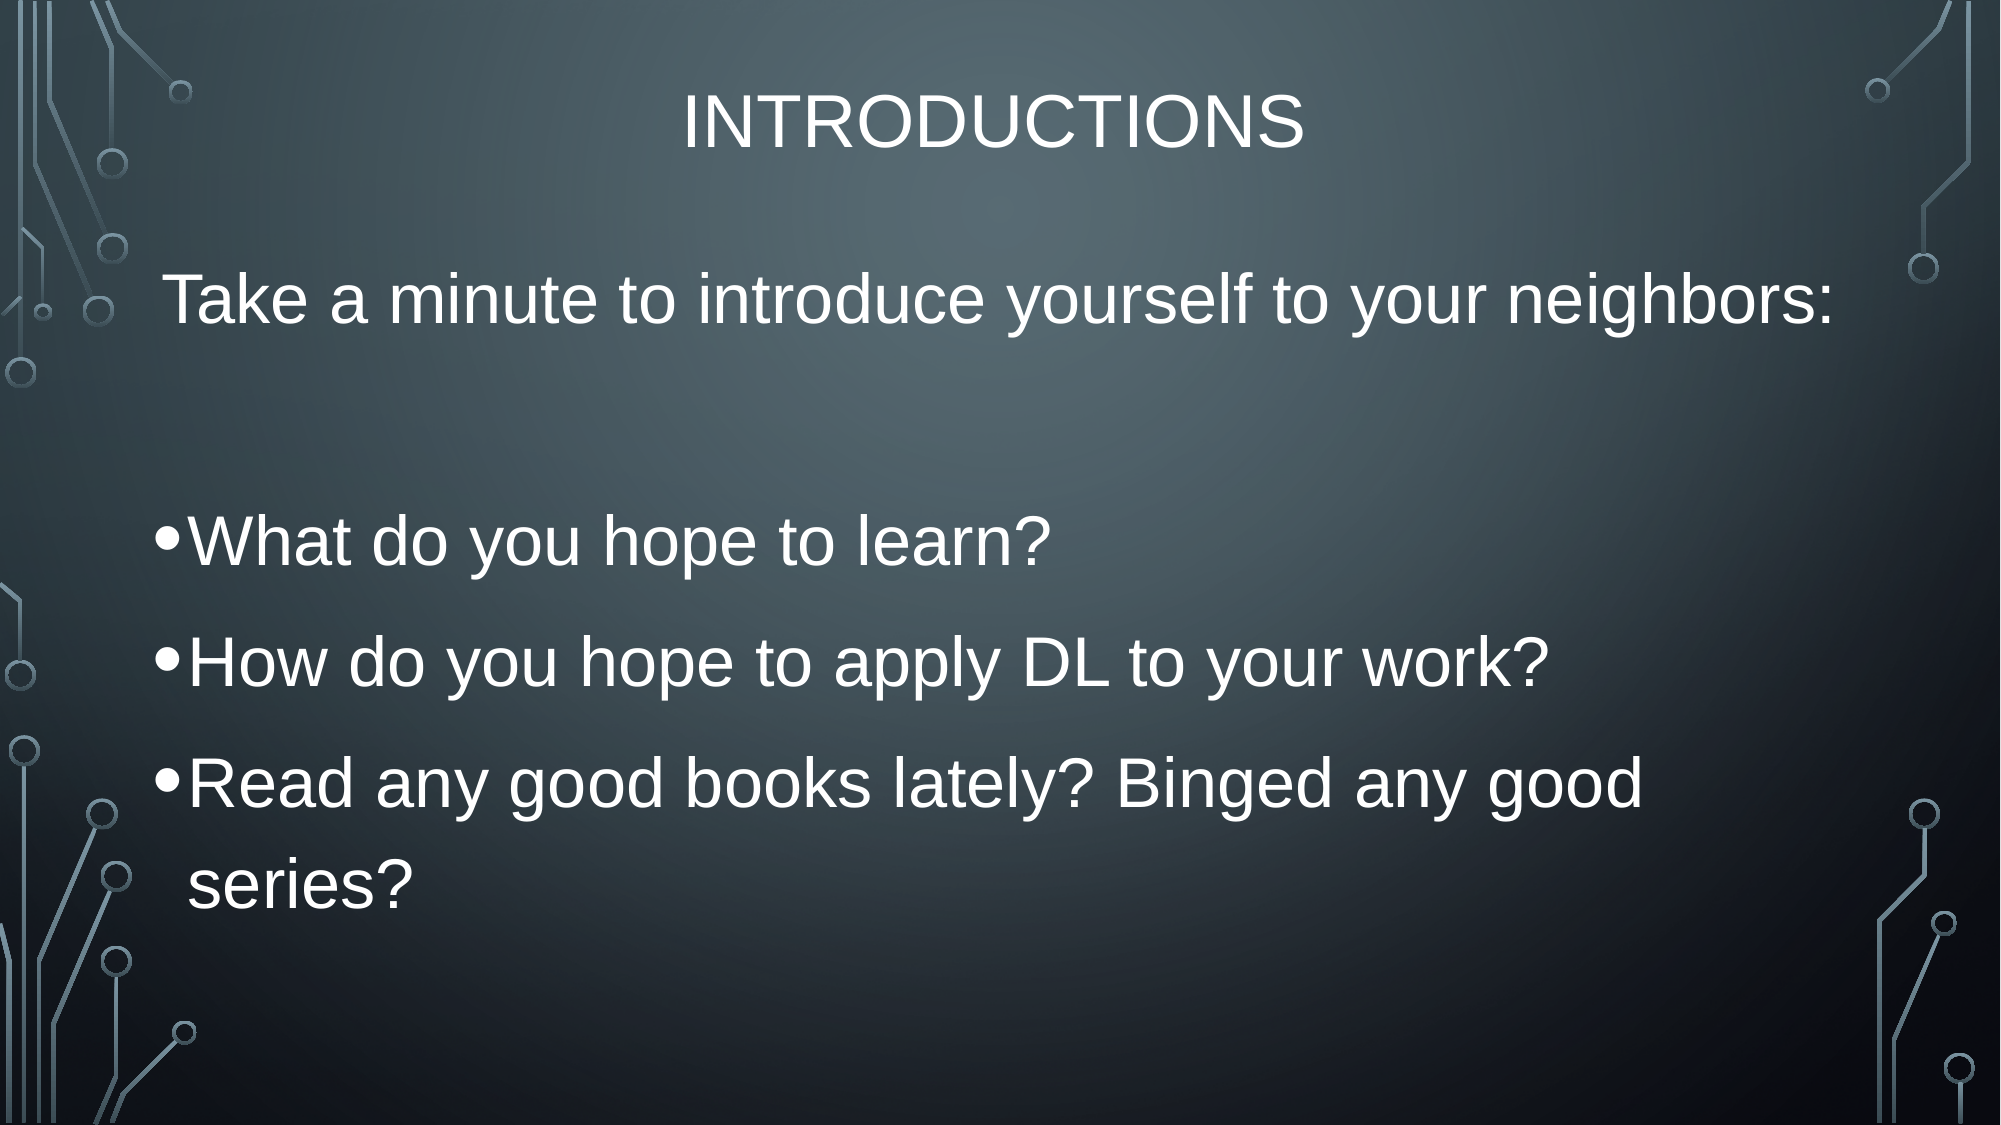

# INTRODUCTIONS
Take a minute to introduce yourself to your neighbors:

What do you hope to learn?
How do you hope to apply DL to your work?
Read any good books lately? Binged any good series?